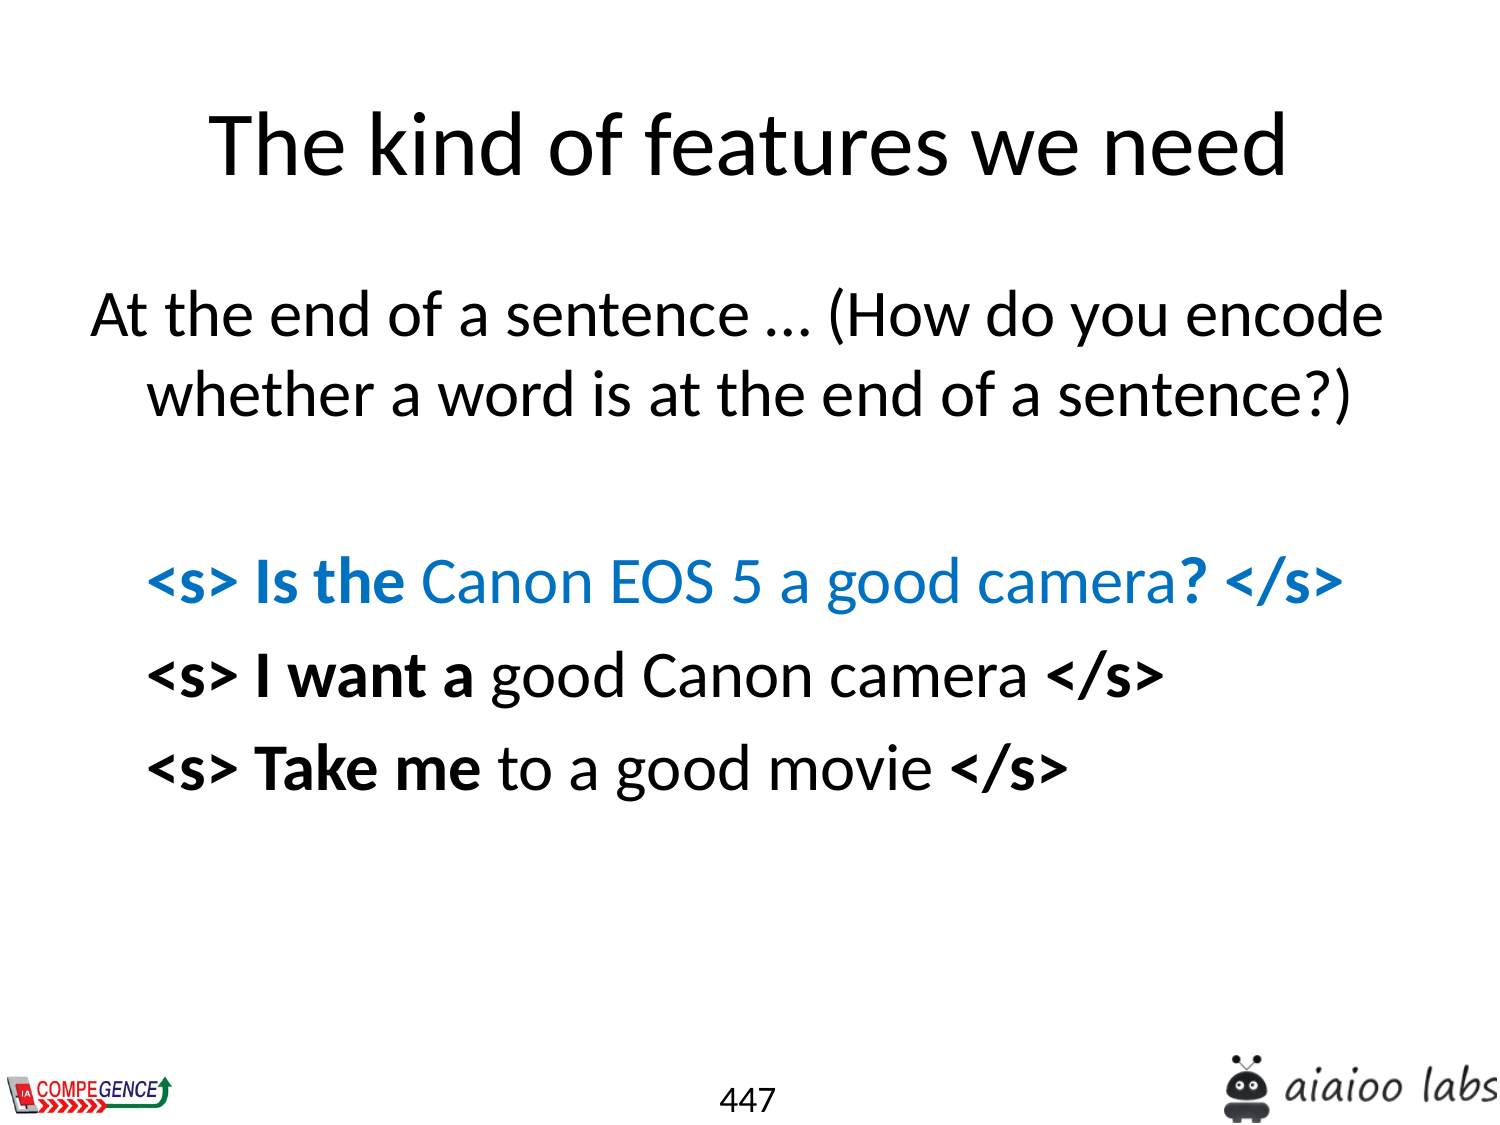

# The kind of features we need
At the end of a sentence … (How do you encode whether a word is at the end of a sentence?)

	<s> Is the Canon EOS 5 a good camera? </s>
	<s> I want a good Canon camera </s>
	<s> Take me to a good movie </s>